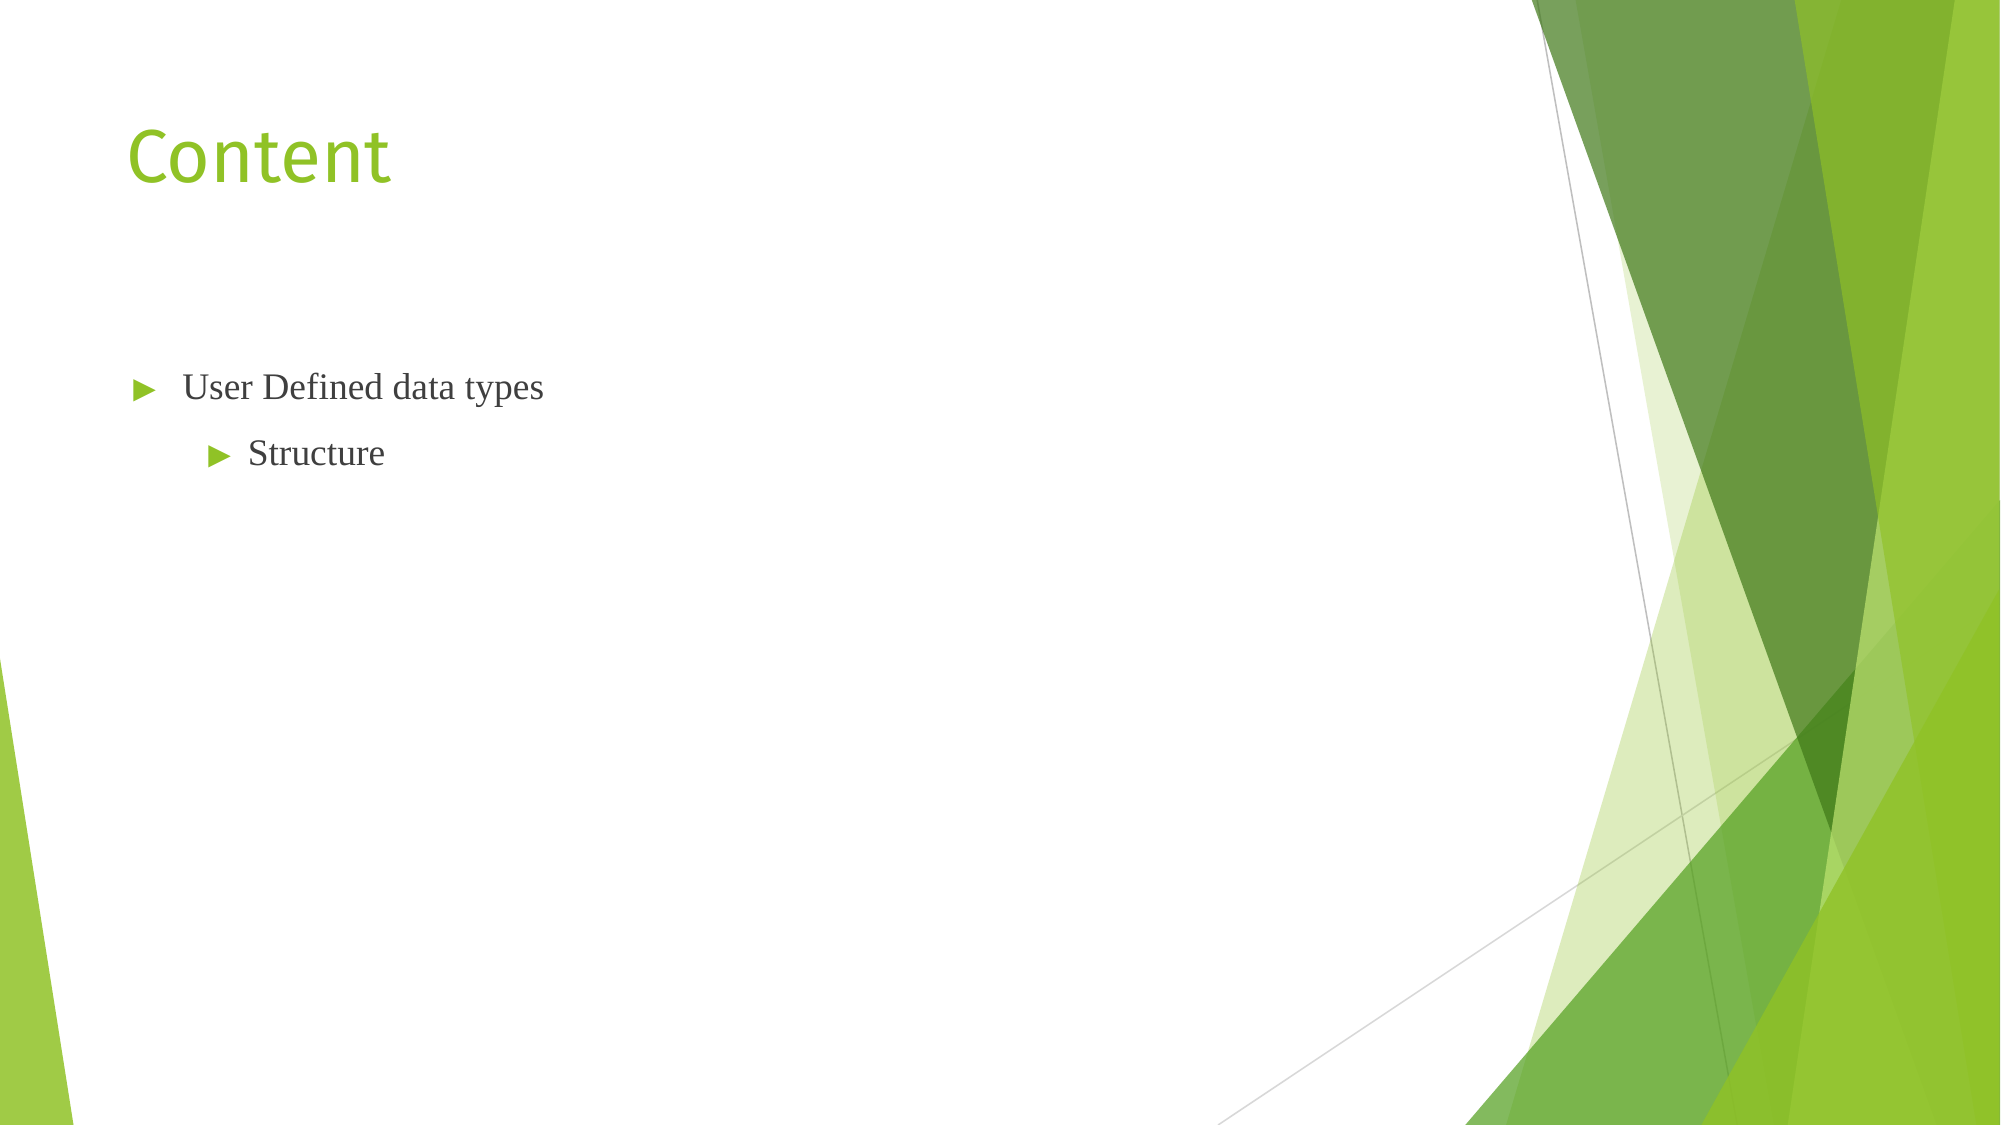

# Content
User Defined data types
Structure